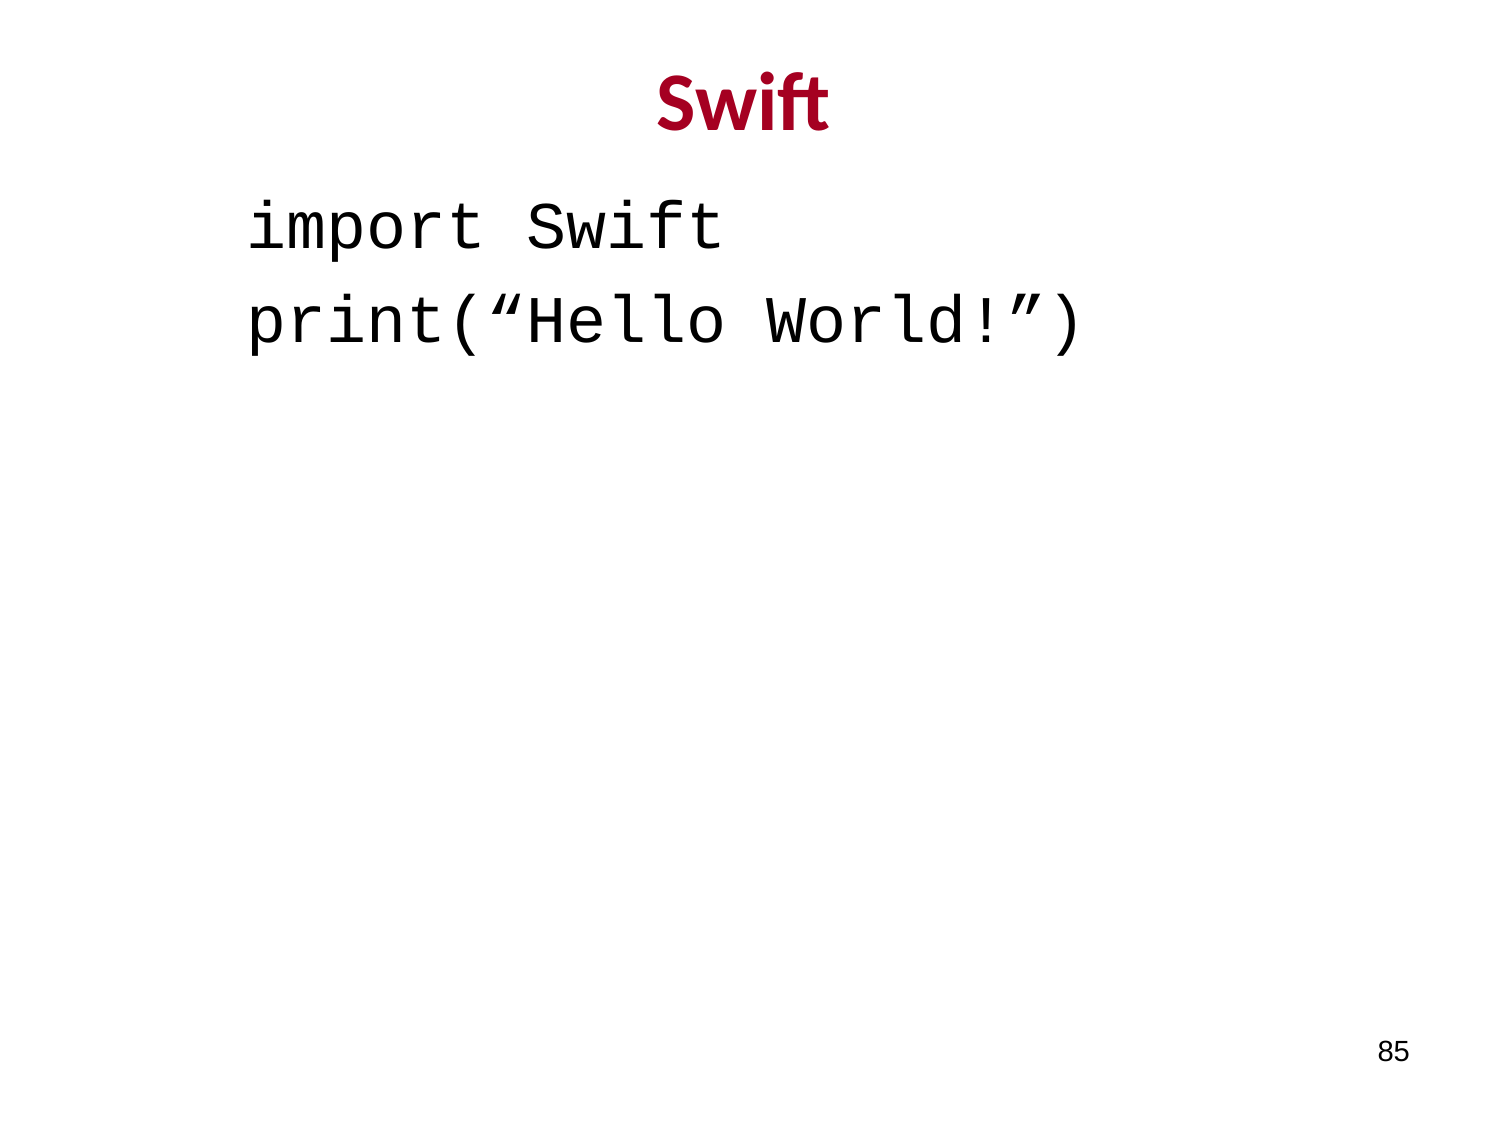

# Swift
		import Swift
		print(“Hello World!”)
85